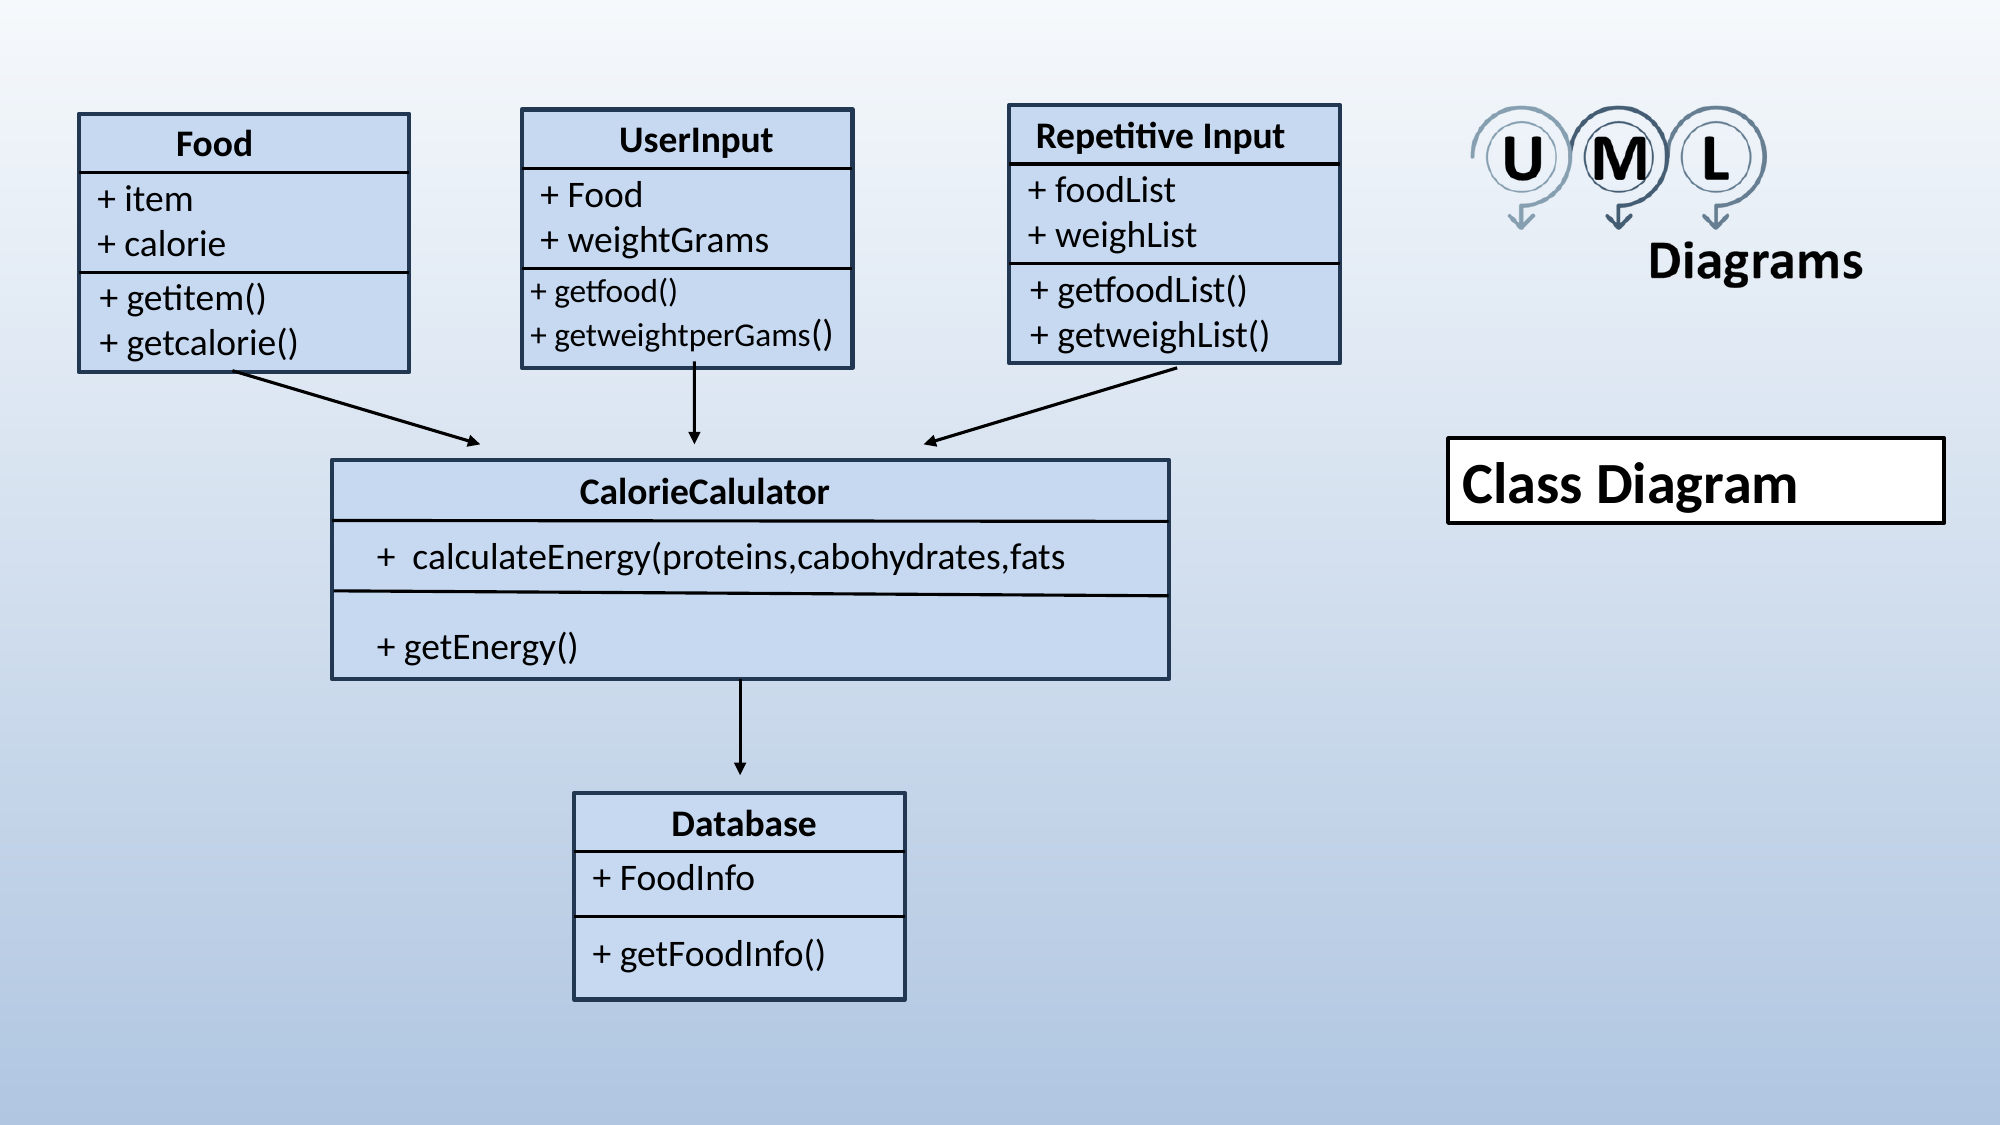

Repetitive Input

UserInput

Food

+ foodList
+ weighList
+ Food
+ weightGrams
+ item
+ calorie
+ getfoodList()
+ getweighList()
+ getfood()
+ getweightperGams()
+ getitem()
+ getcalorie()
Class Diagram

CalorieCalulator
+  calculateEnergy(proteins,cabohydrates,fats
+ getEnergy()
Database

+ FoodInfo
+ getFoodInfo()